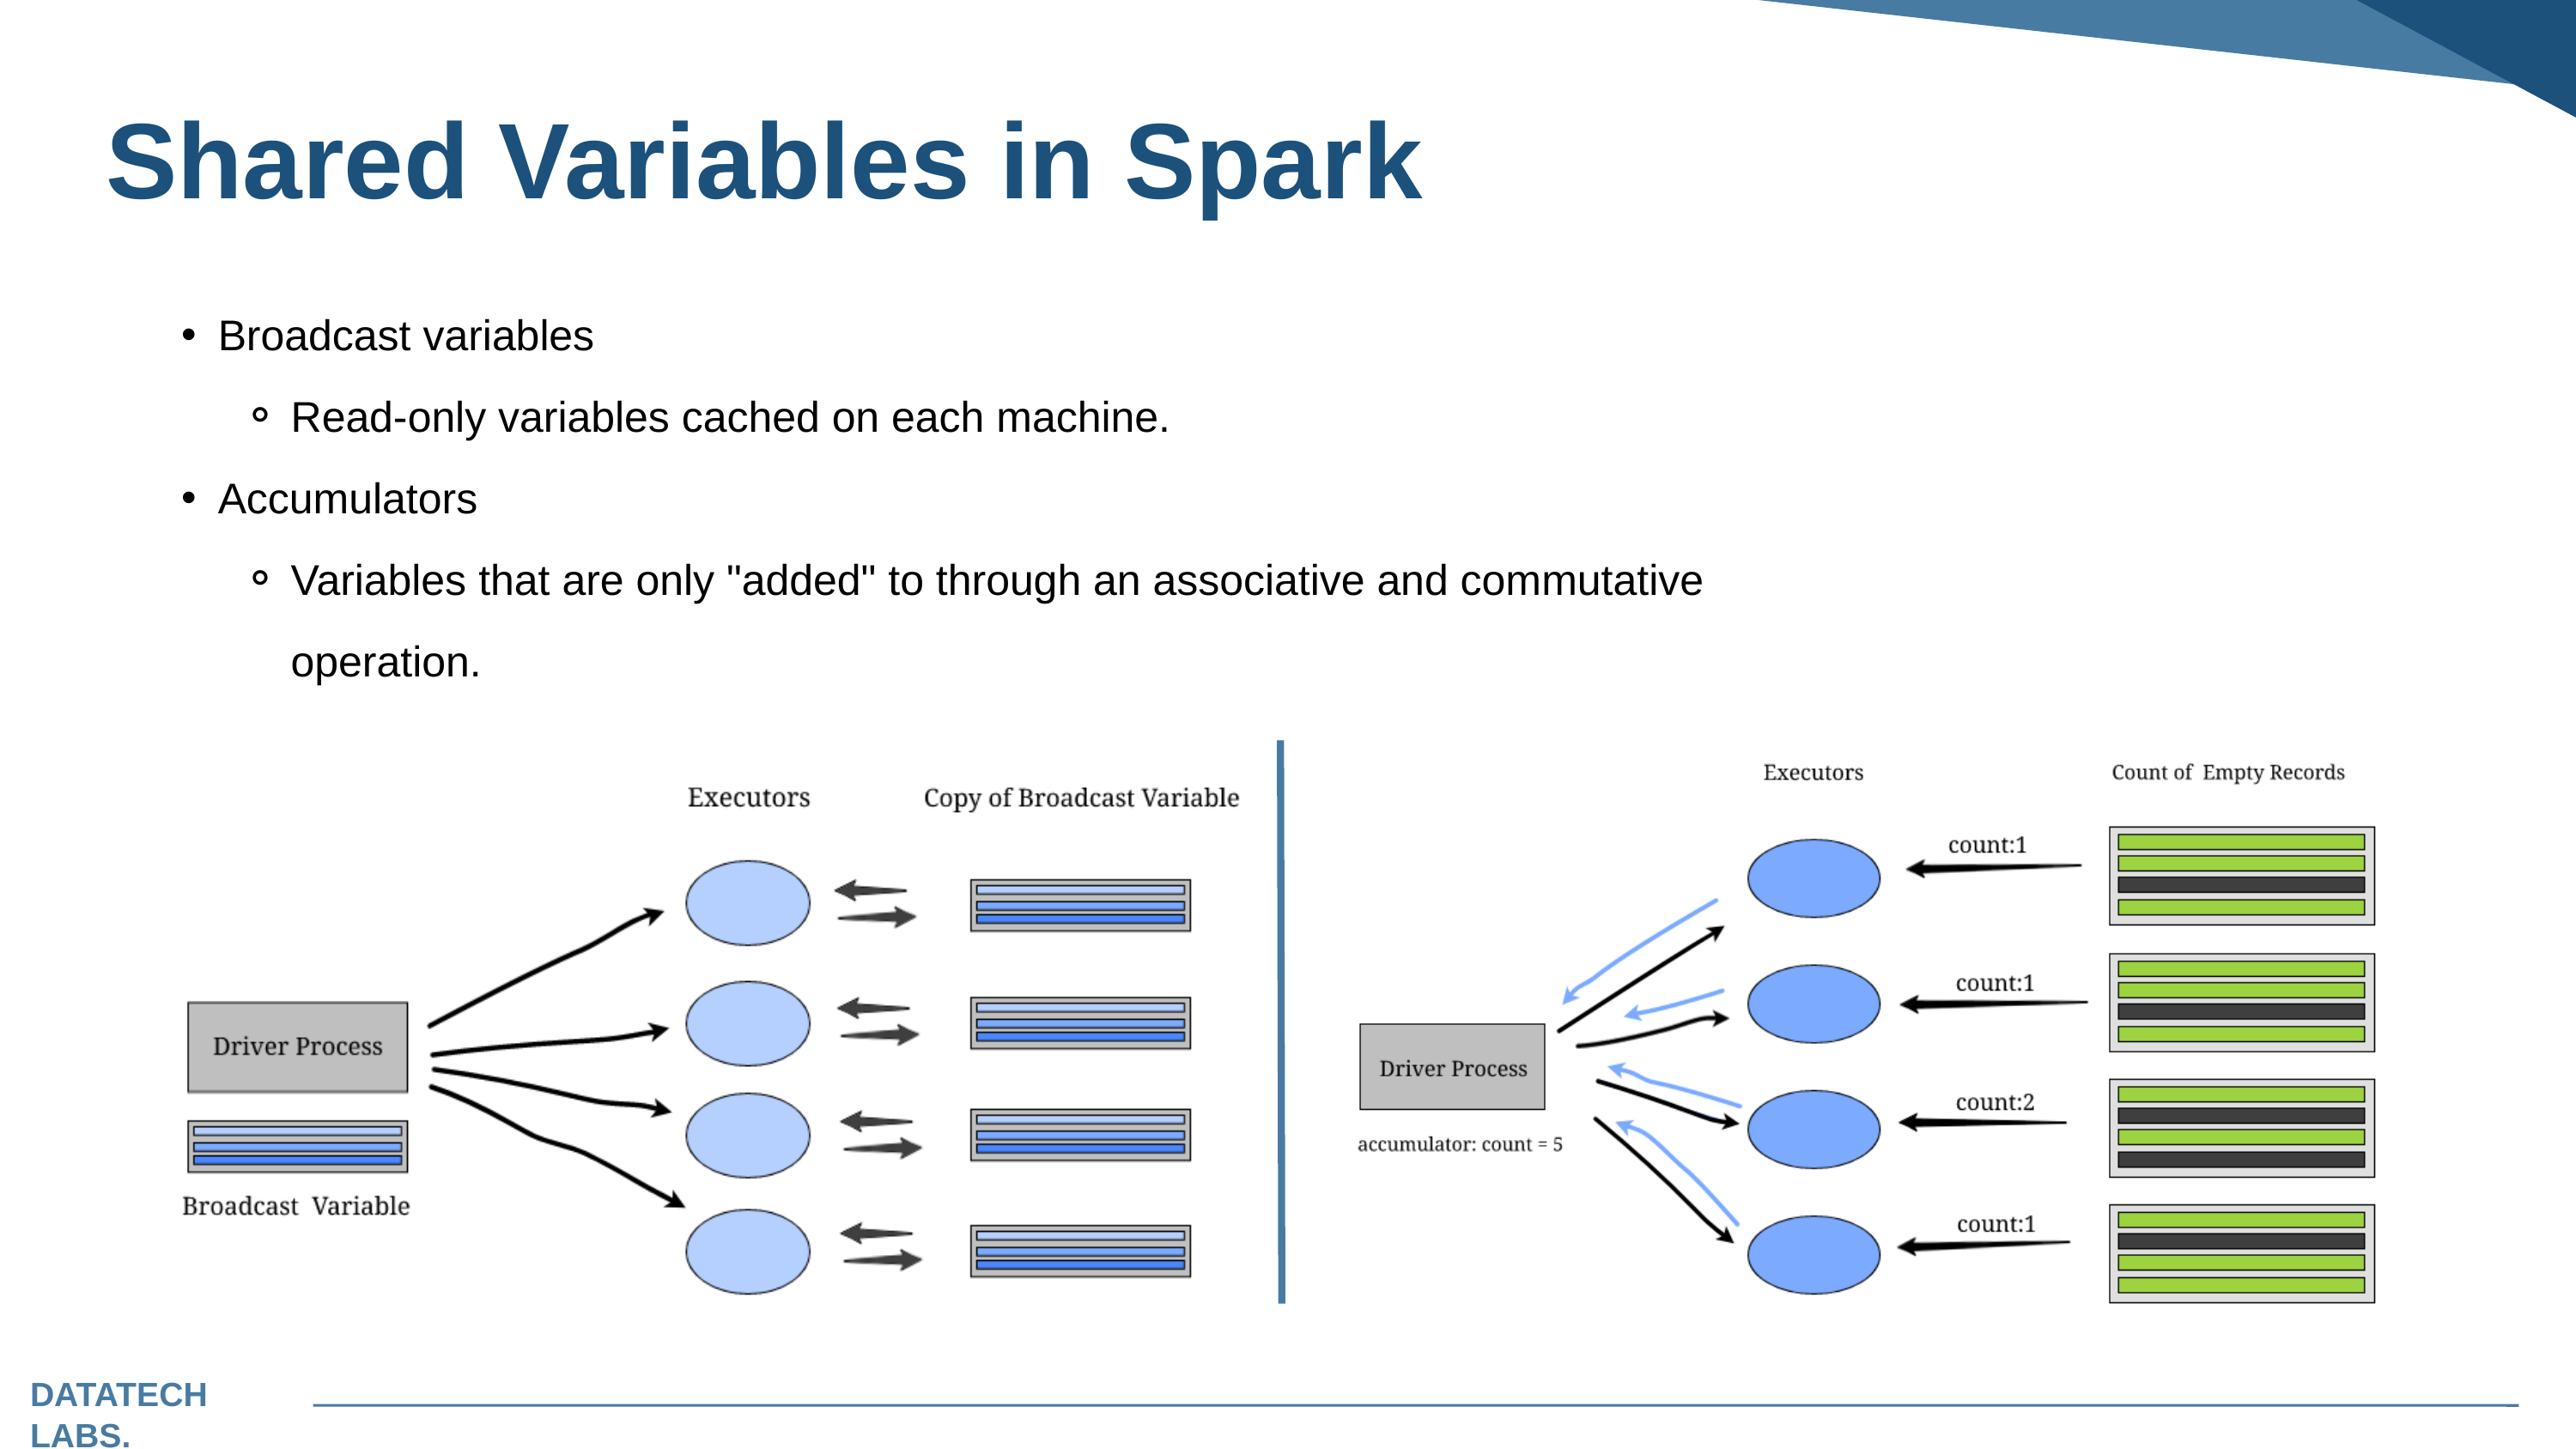

Shared Variables in Spark
Broadcast variables
Read-only variables cached on each machine.
Accumulators
Variables that are only "added" to through an associative and commutative operation.

DATATECH LABS.